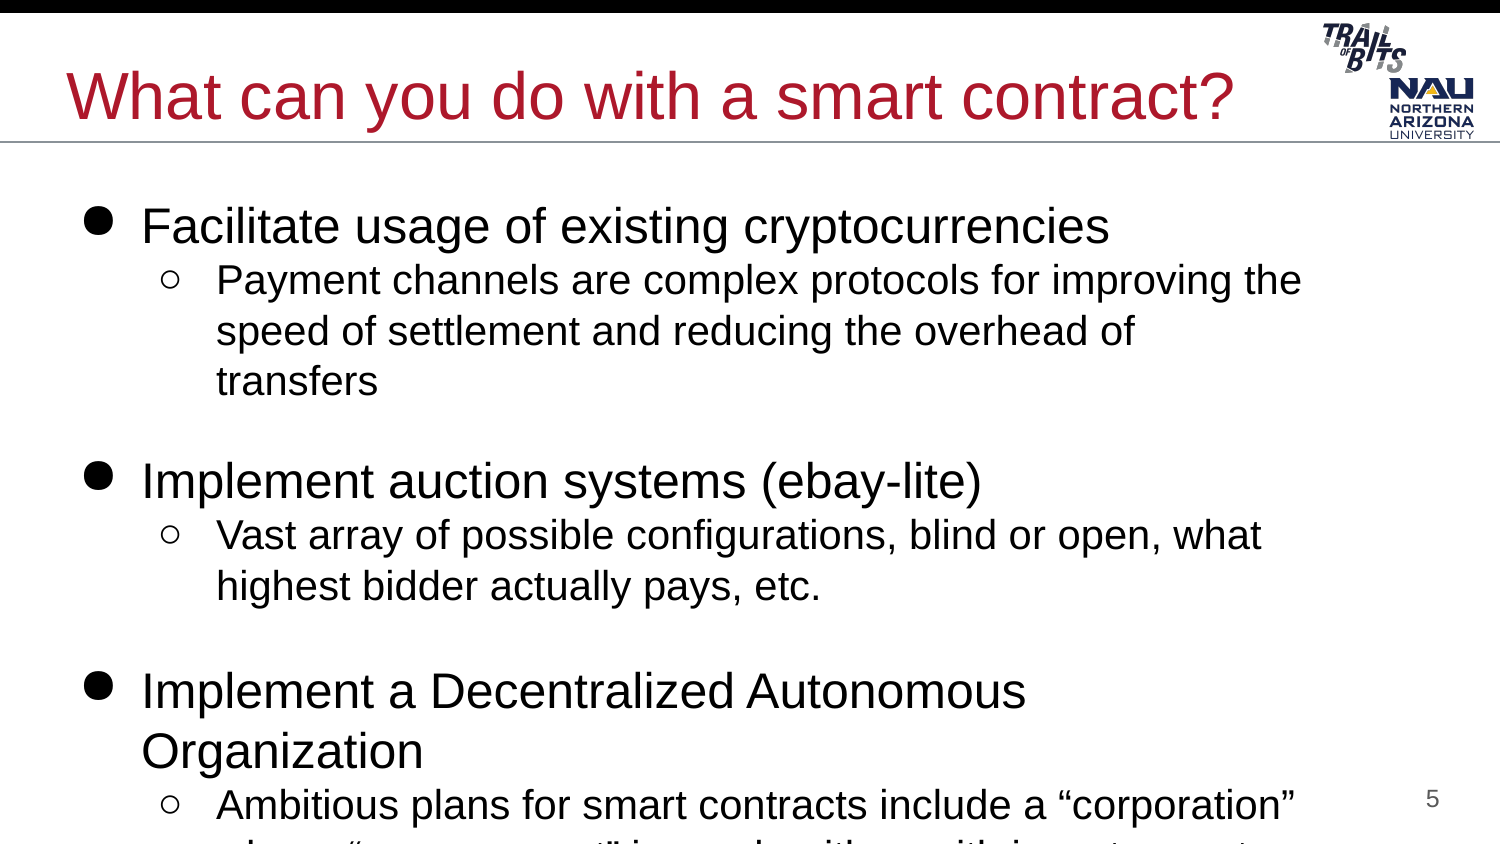

# What can you do with a smart contract?
Facilitate usage of existing cryptocurrencies
Payment channels are complex protocols for improving the speed of settlement and reducing the overhead of transfers

Implement auction systems (ebay-lite)
Vast array of possible configurations, blind or open, what highest bidder actually pays, etc.

Implement a Decentralized Autonomous Organization
Ambitious plans for smart contracts include a “corporation” whose “management” is an algorithm, with investors not requiring the use of e.g. existing stock markets, only access to the blockchain

5